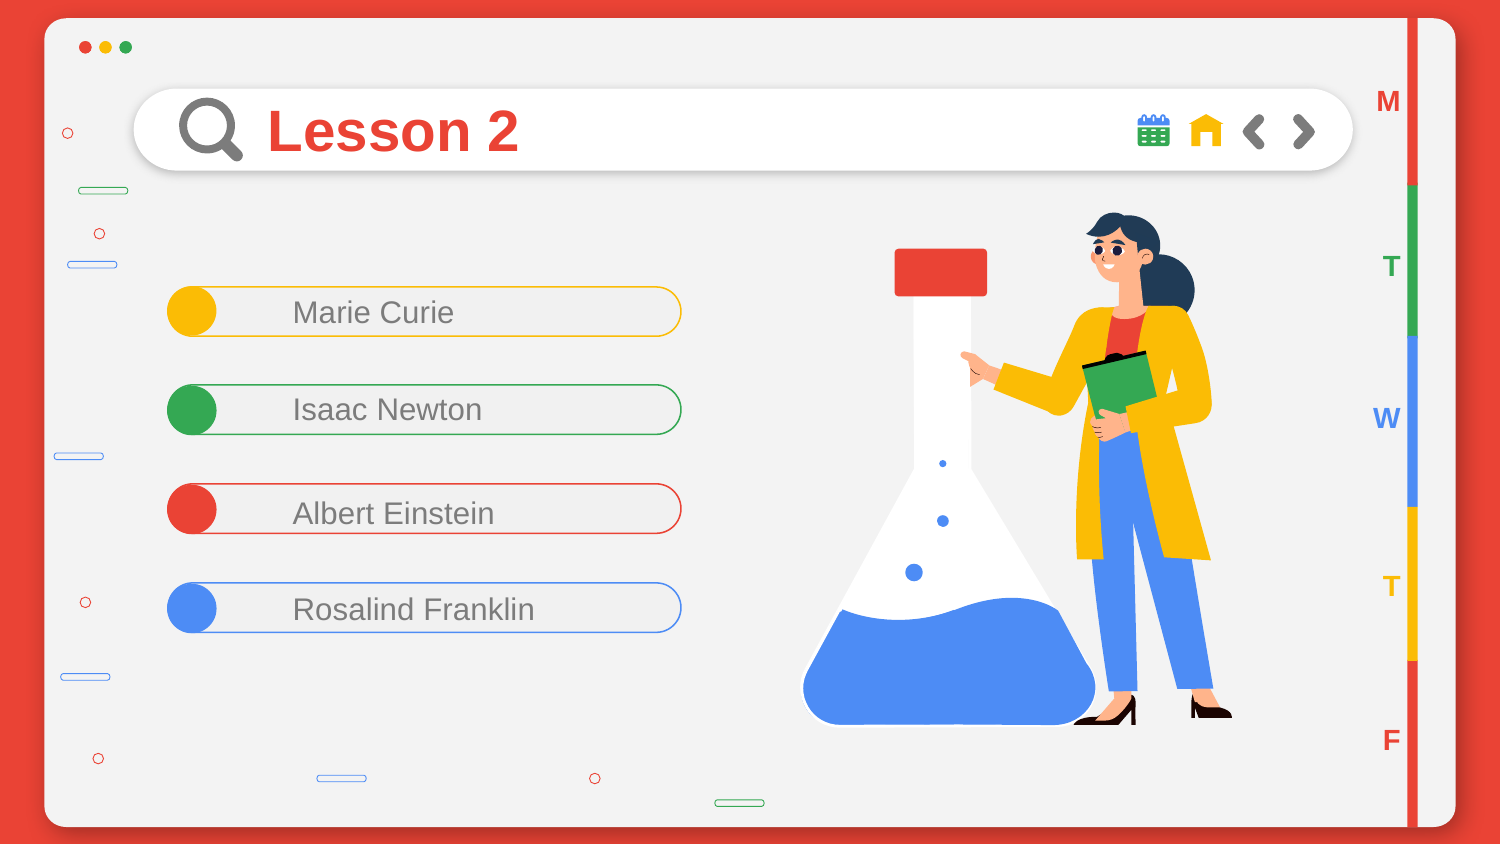

M
# Lesson 2

T

Marie Curie

Isaac Newton

W

Albert Einstein

T
Rosalind Franklin

F